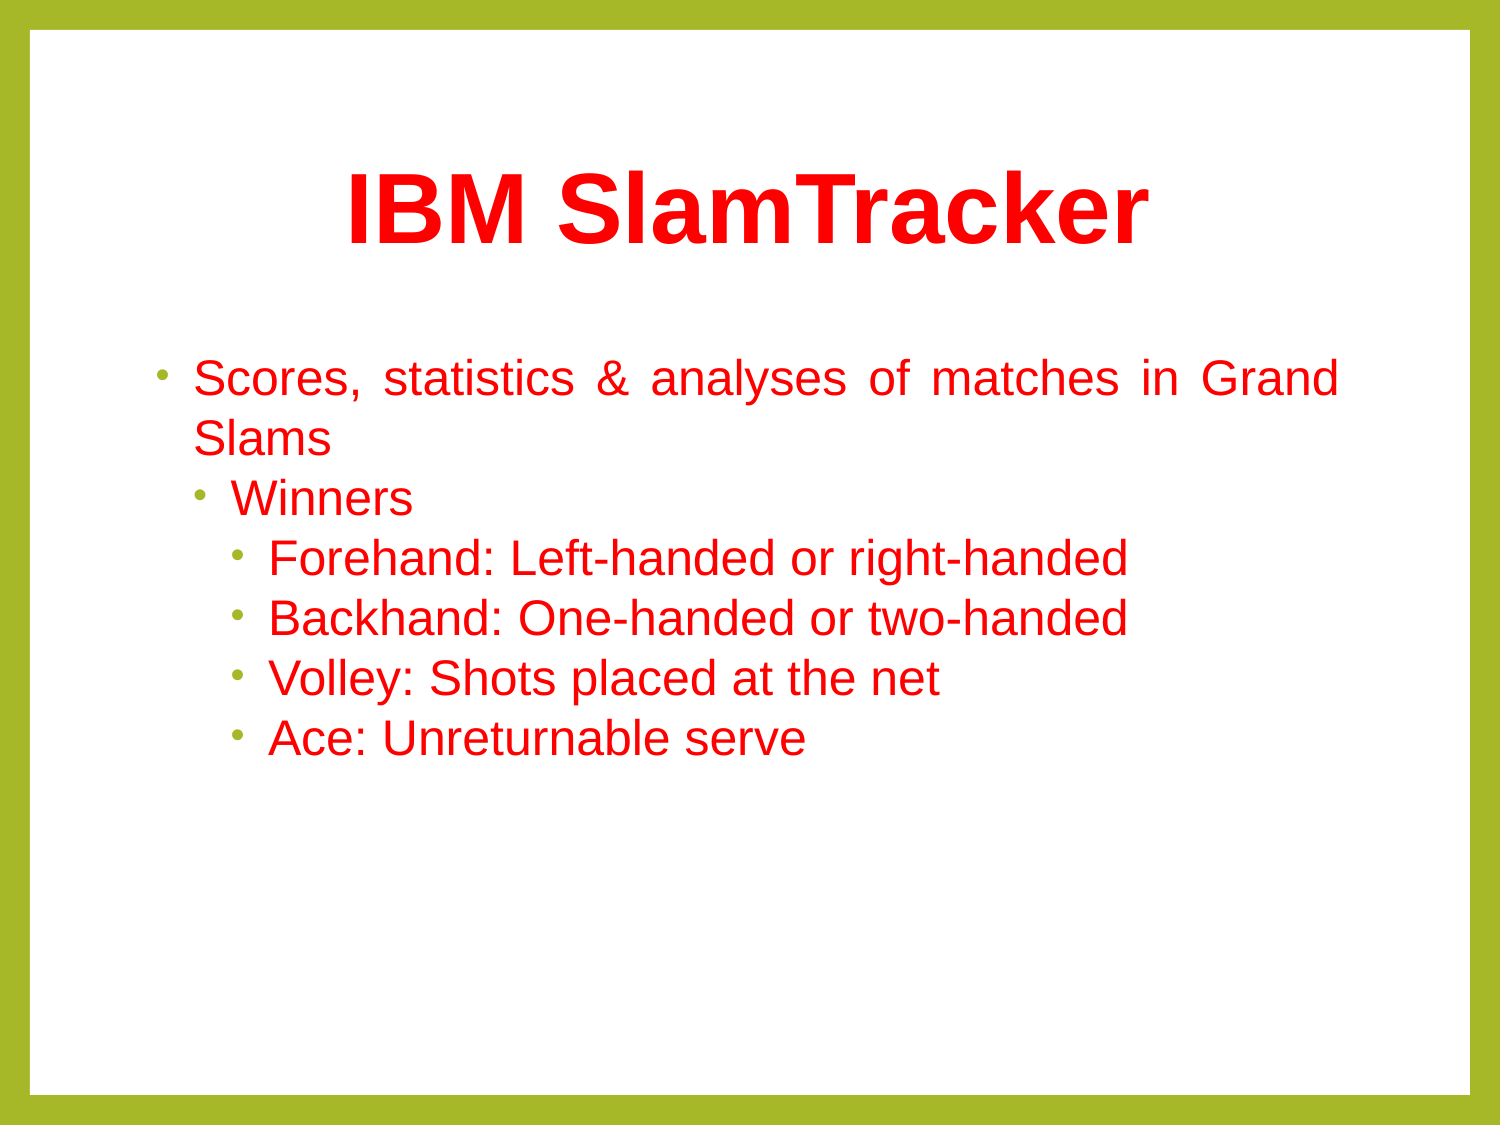

# IBM SlamTracker
Scores, statistics & analyses of matches in Grand Slams
Winners
Forehand: Left-handed or right-handed
Backhand: One-handed or two-handed
Volley: Shots placed at the net
Ace: Unreturnable serve